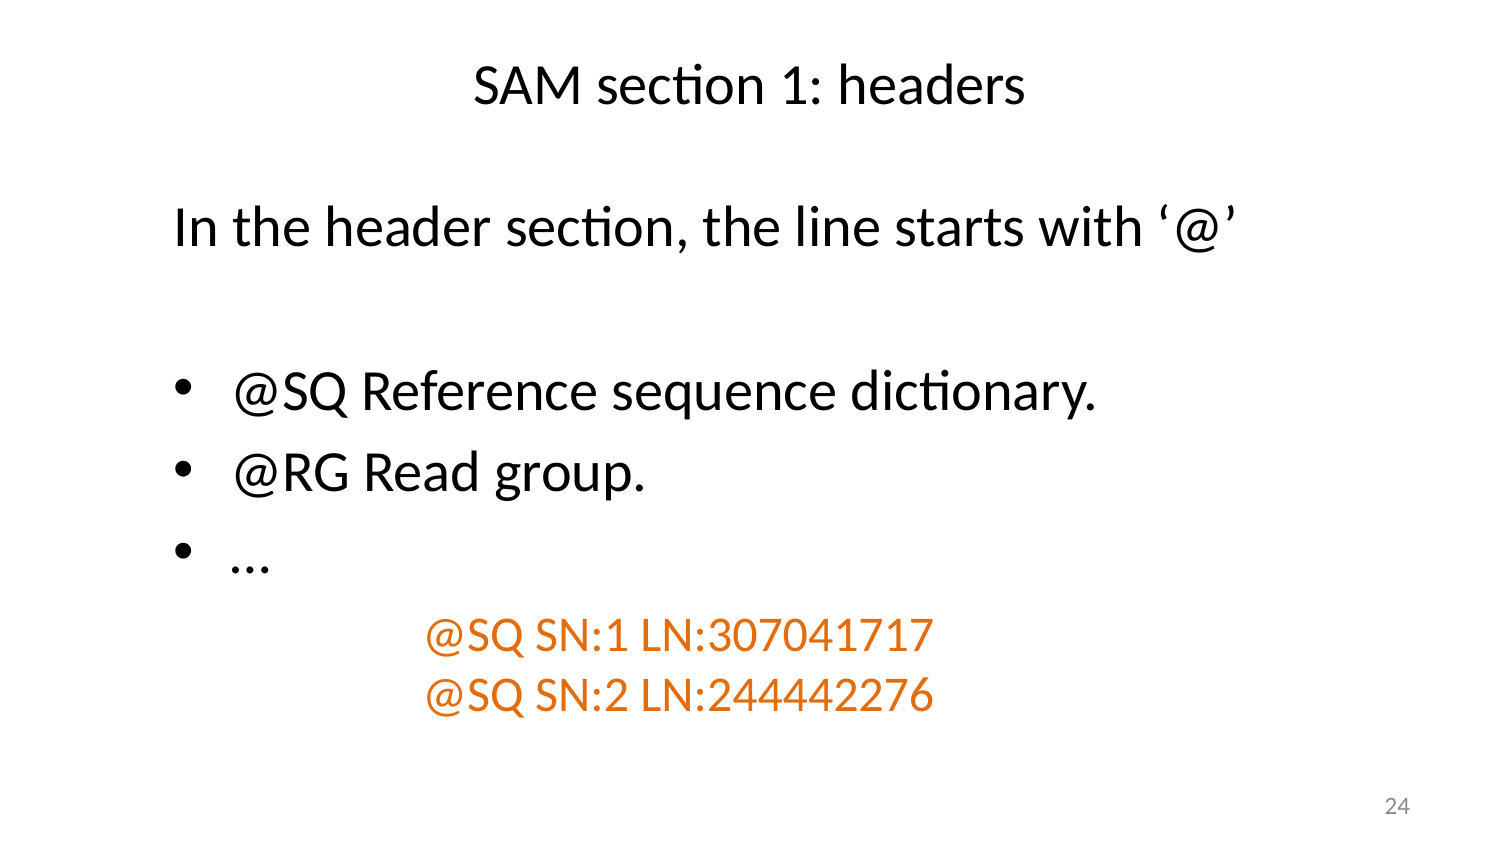

# SAM section 1: headers
In the header section, the line starts with ‘@’

@SQ Reference sequence dictionary.
@RG Read group.
…
@SQ SN:1 LN:307041717
@SQ SN:2 LN:244442276
24